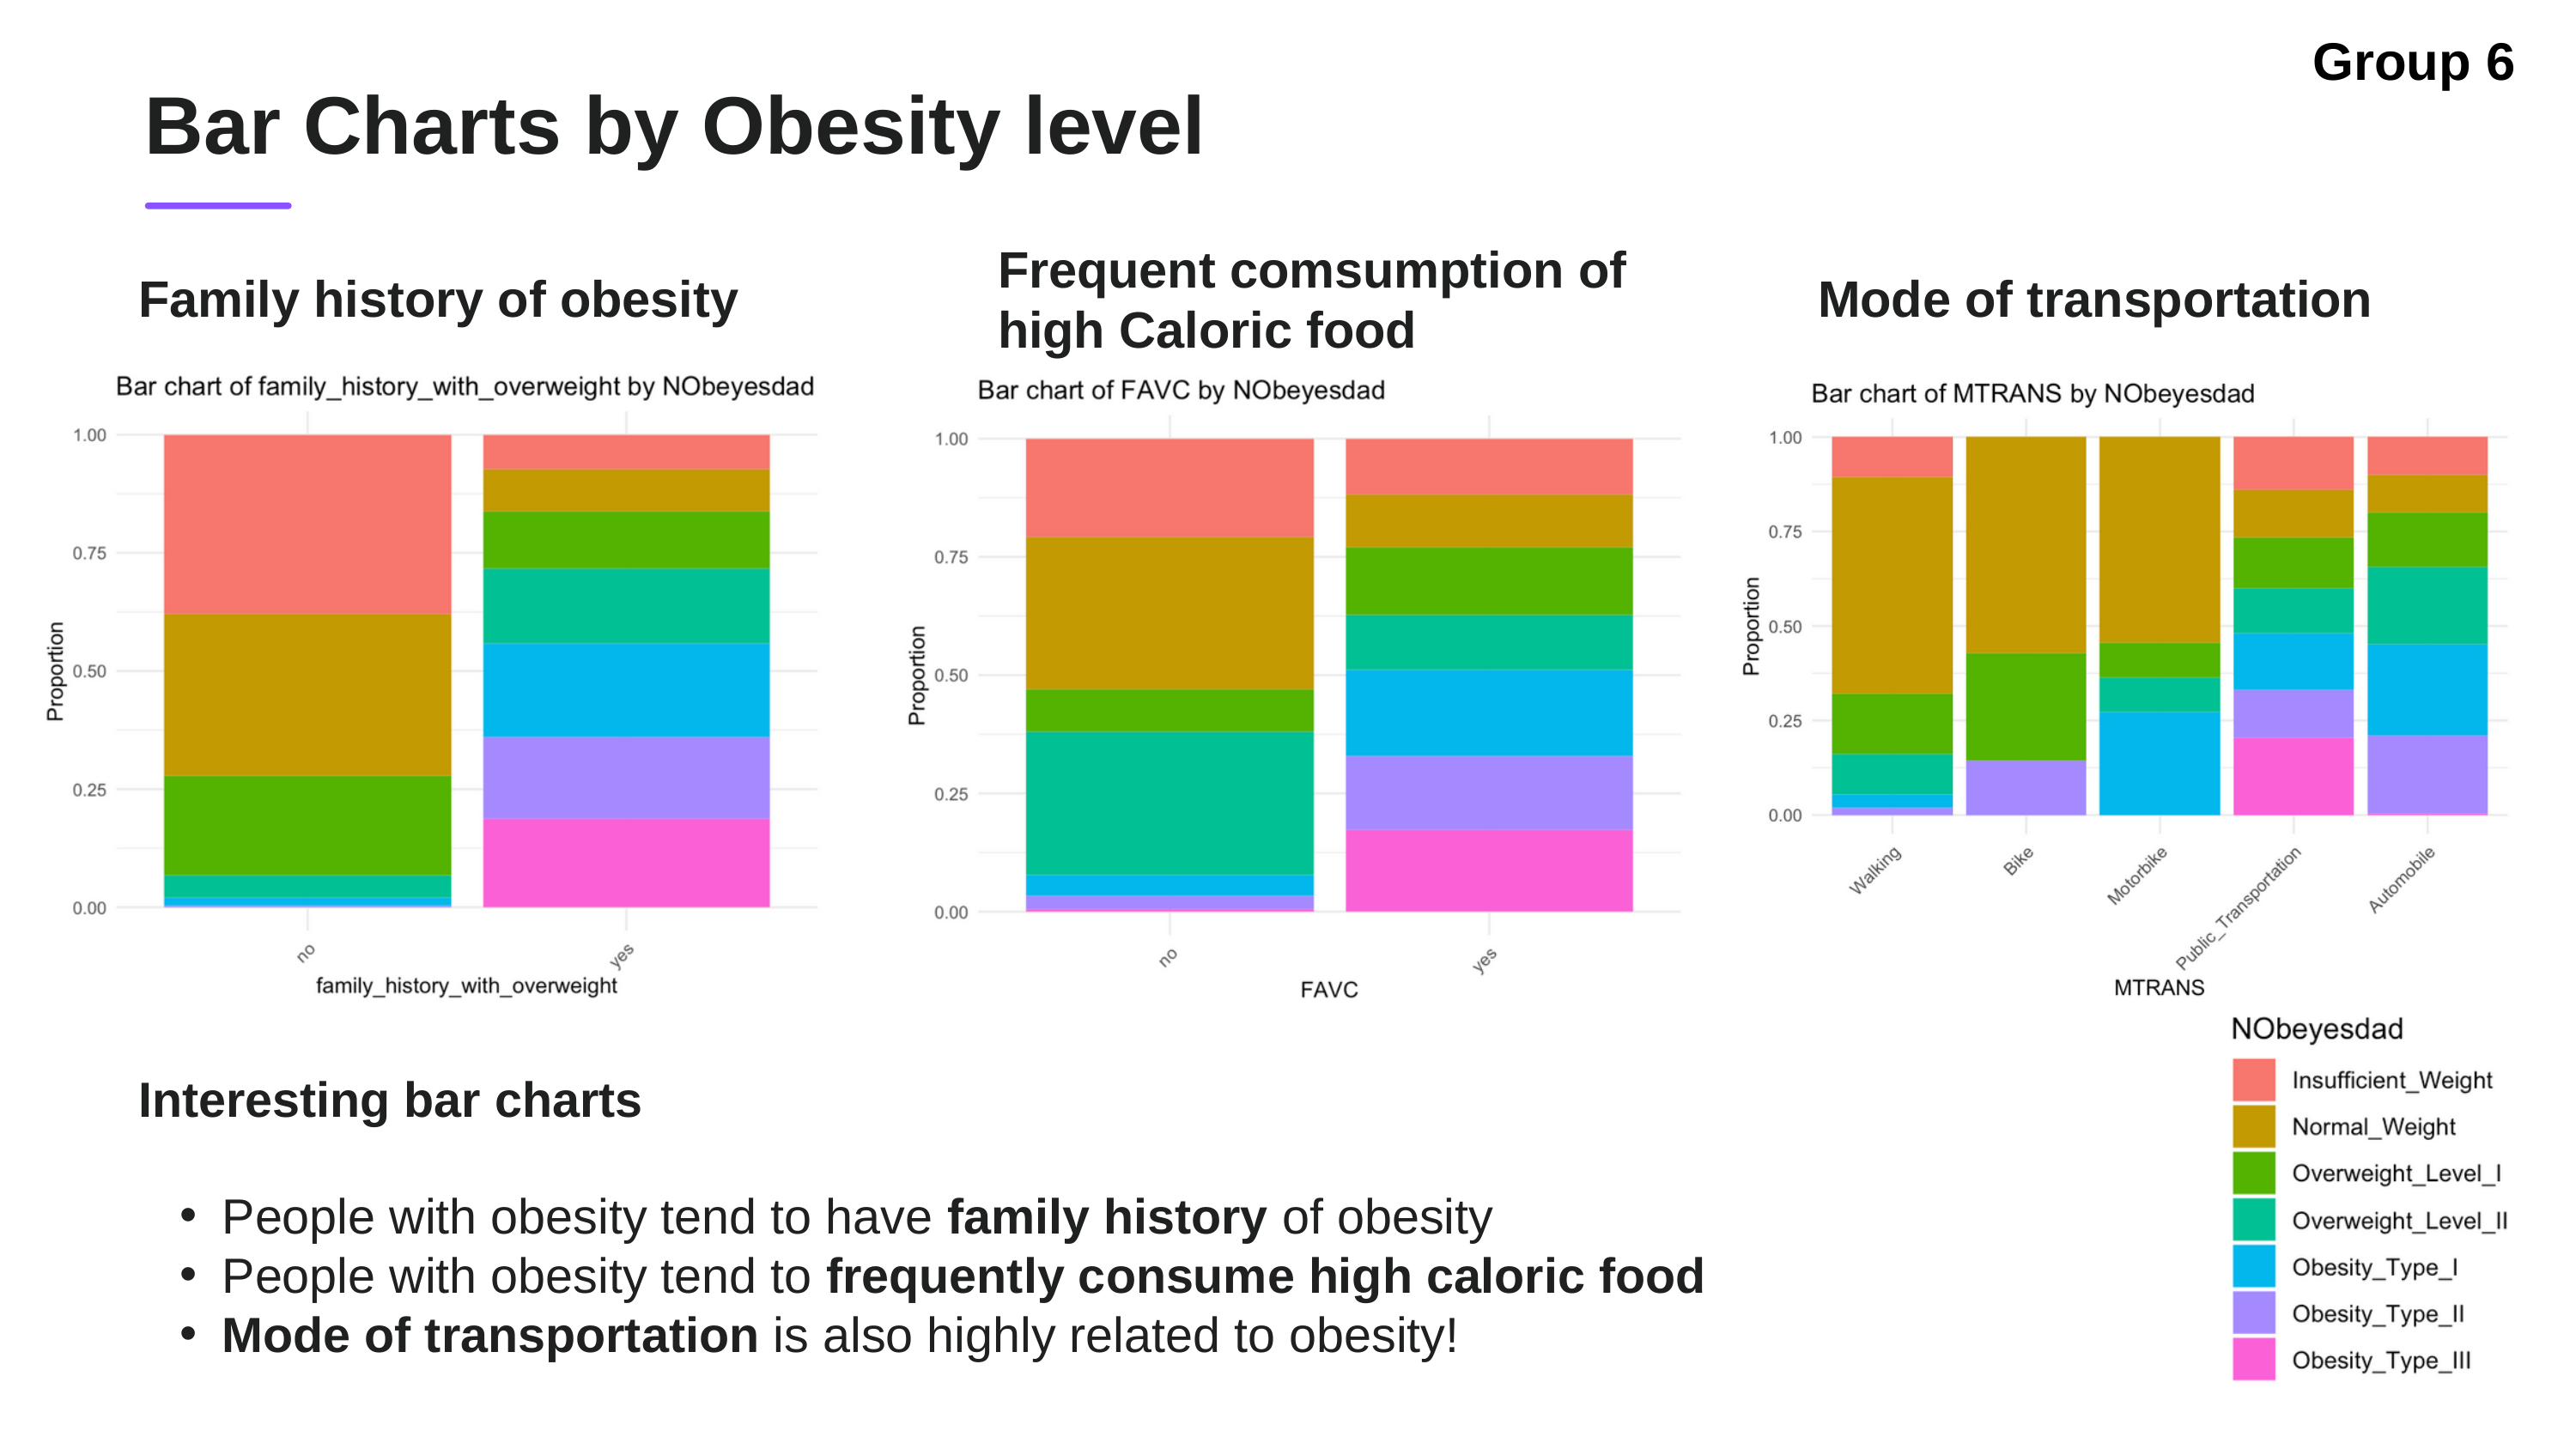

Group 6
Bar Charts by Obesity level

Frequent comsumption of high Caloric food
Family history of obesity
Mode of transportation

Interesting bar charts

People with obesity tend to have family history of obesity
People with obesity tend to frequently consume high caloric food
Mode of transportation is also highly related to obesity!